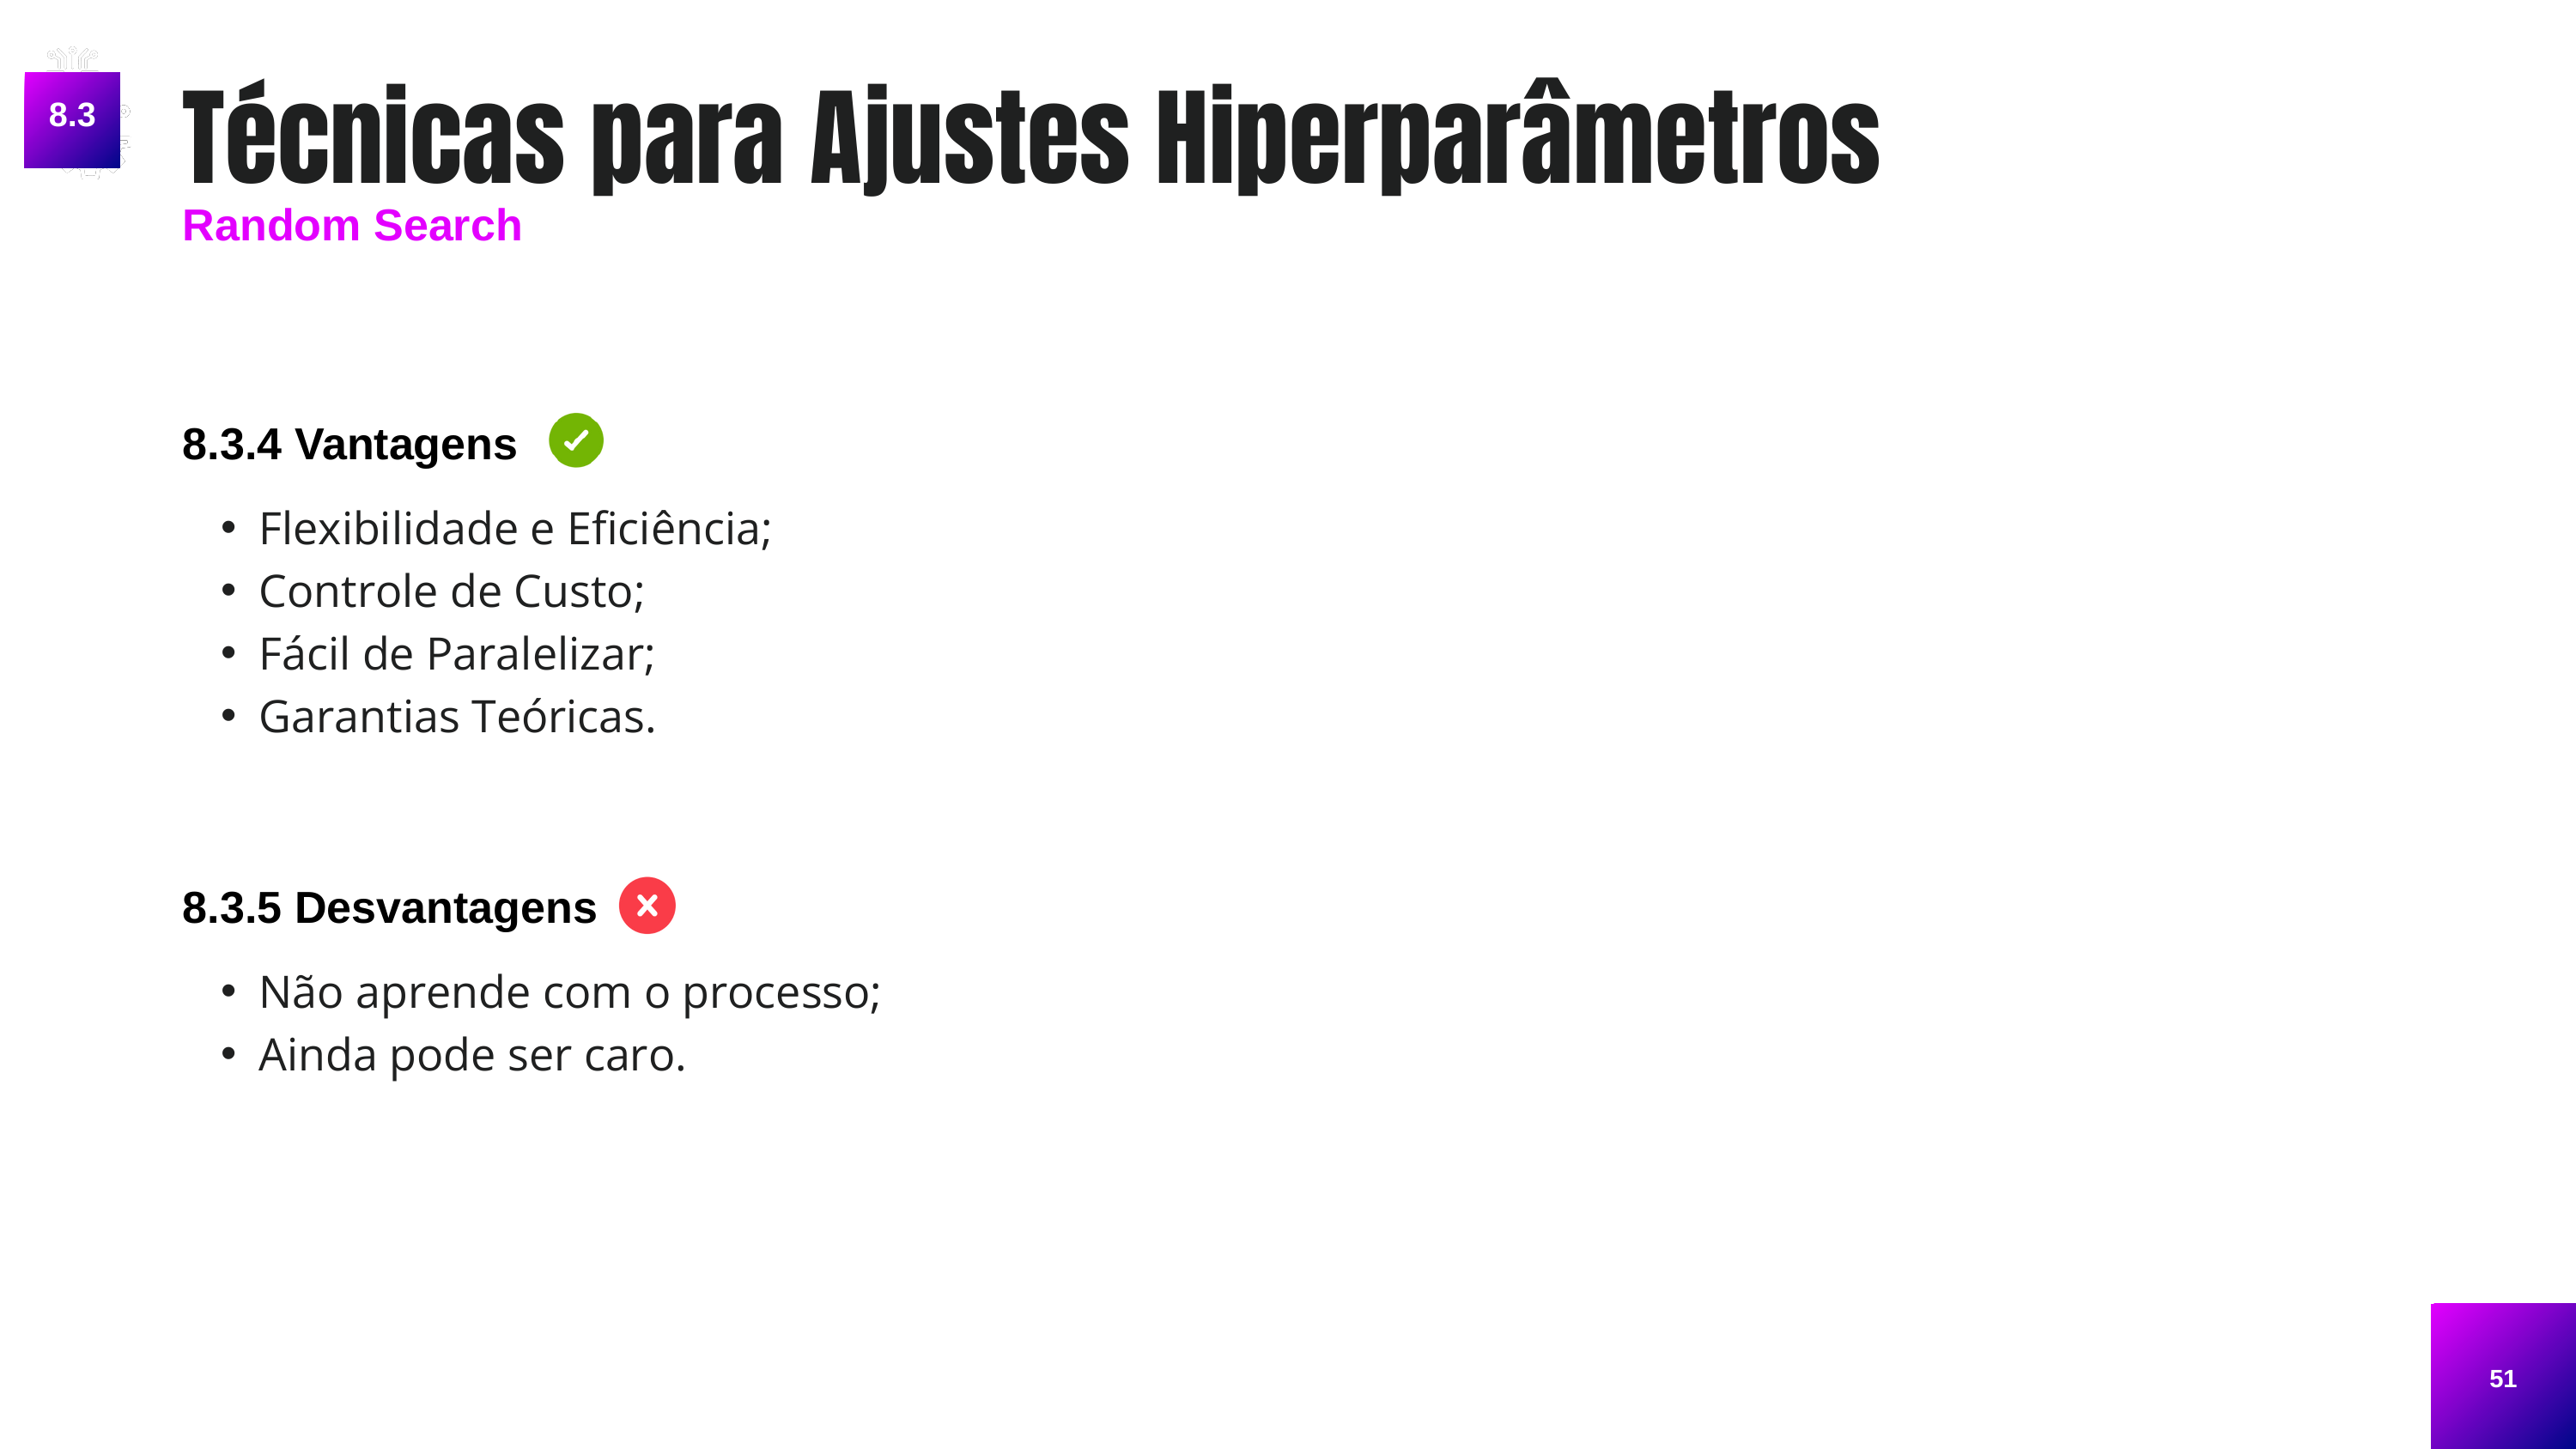

8.3
Técnicas para Ajustes Hiperparâmetros

08
Random Search
8.3.4 Vantagens

Flexibilidade e Eficiência;
Controle de Custo;
Fácil de Paralelizar;
Garantias Teóricas.

8.3.5 Desvantagens

Não aprende com o processo;
Ainda pode ser caro.

51